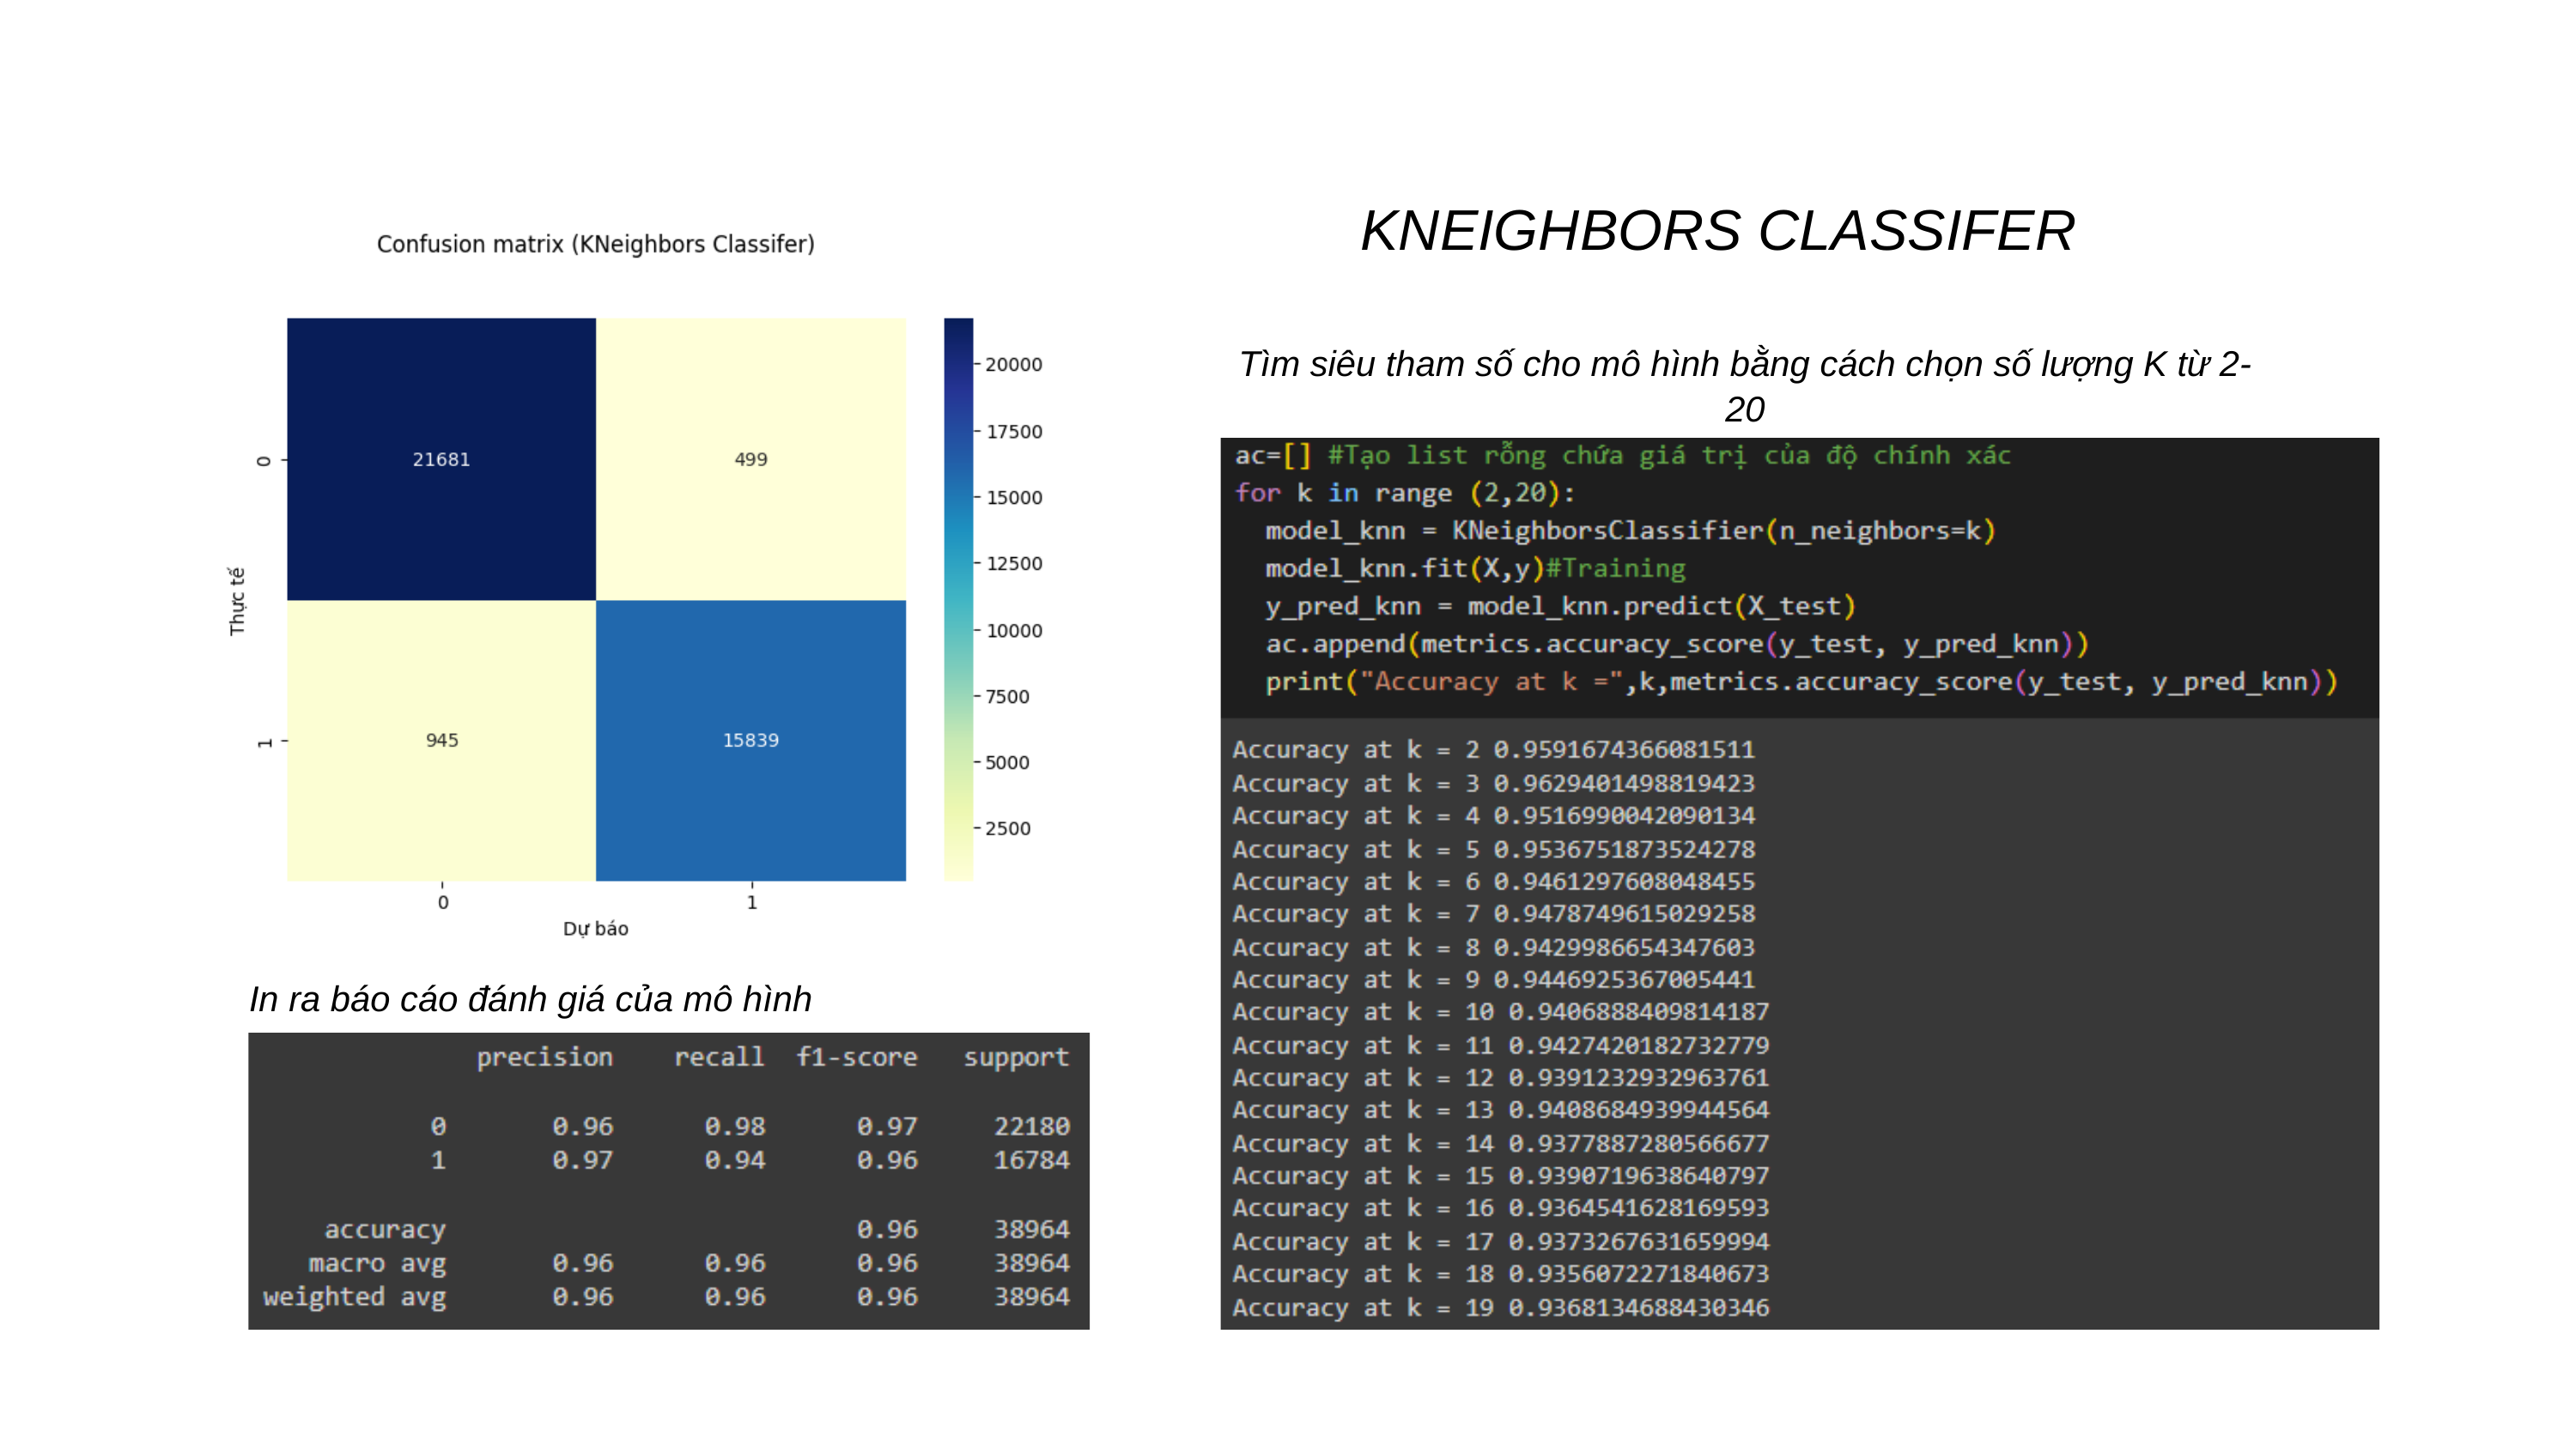

KNEIGHBORS CLASSIFER

Tìm siêu tham số cho mô hình bằng cách chọn số lượng K từ 2-20

In ra báo cáo đánh giá của mô hình